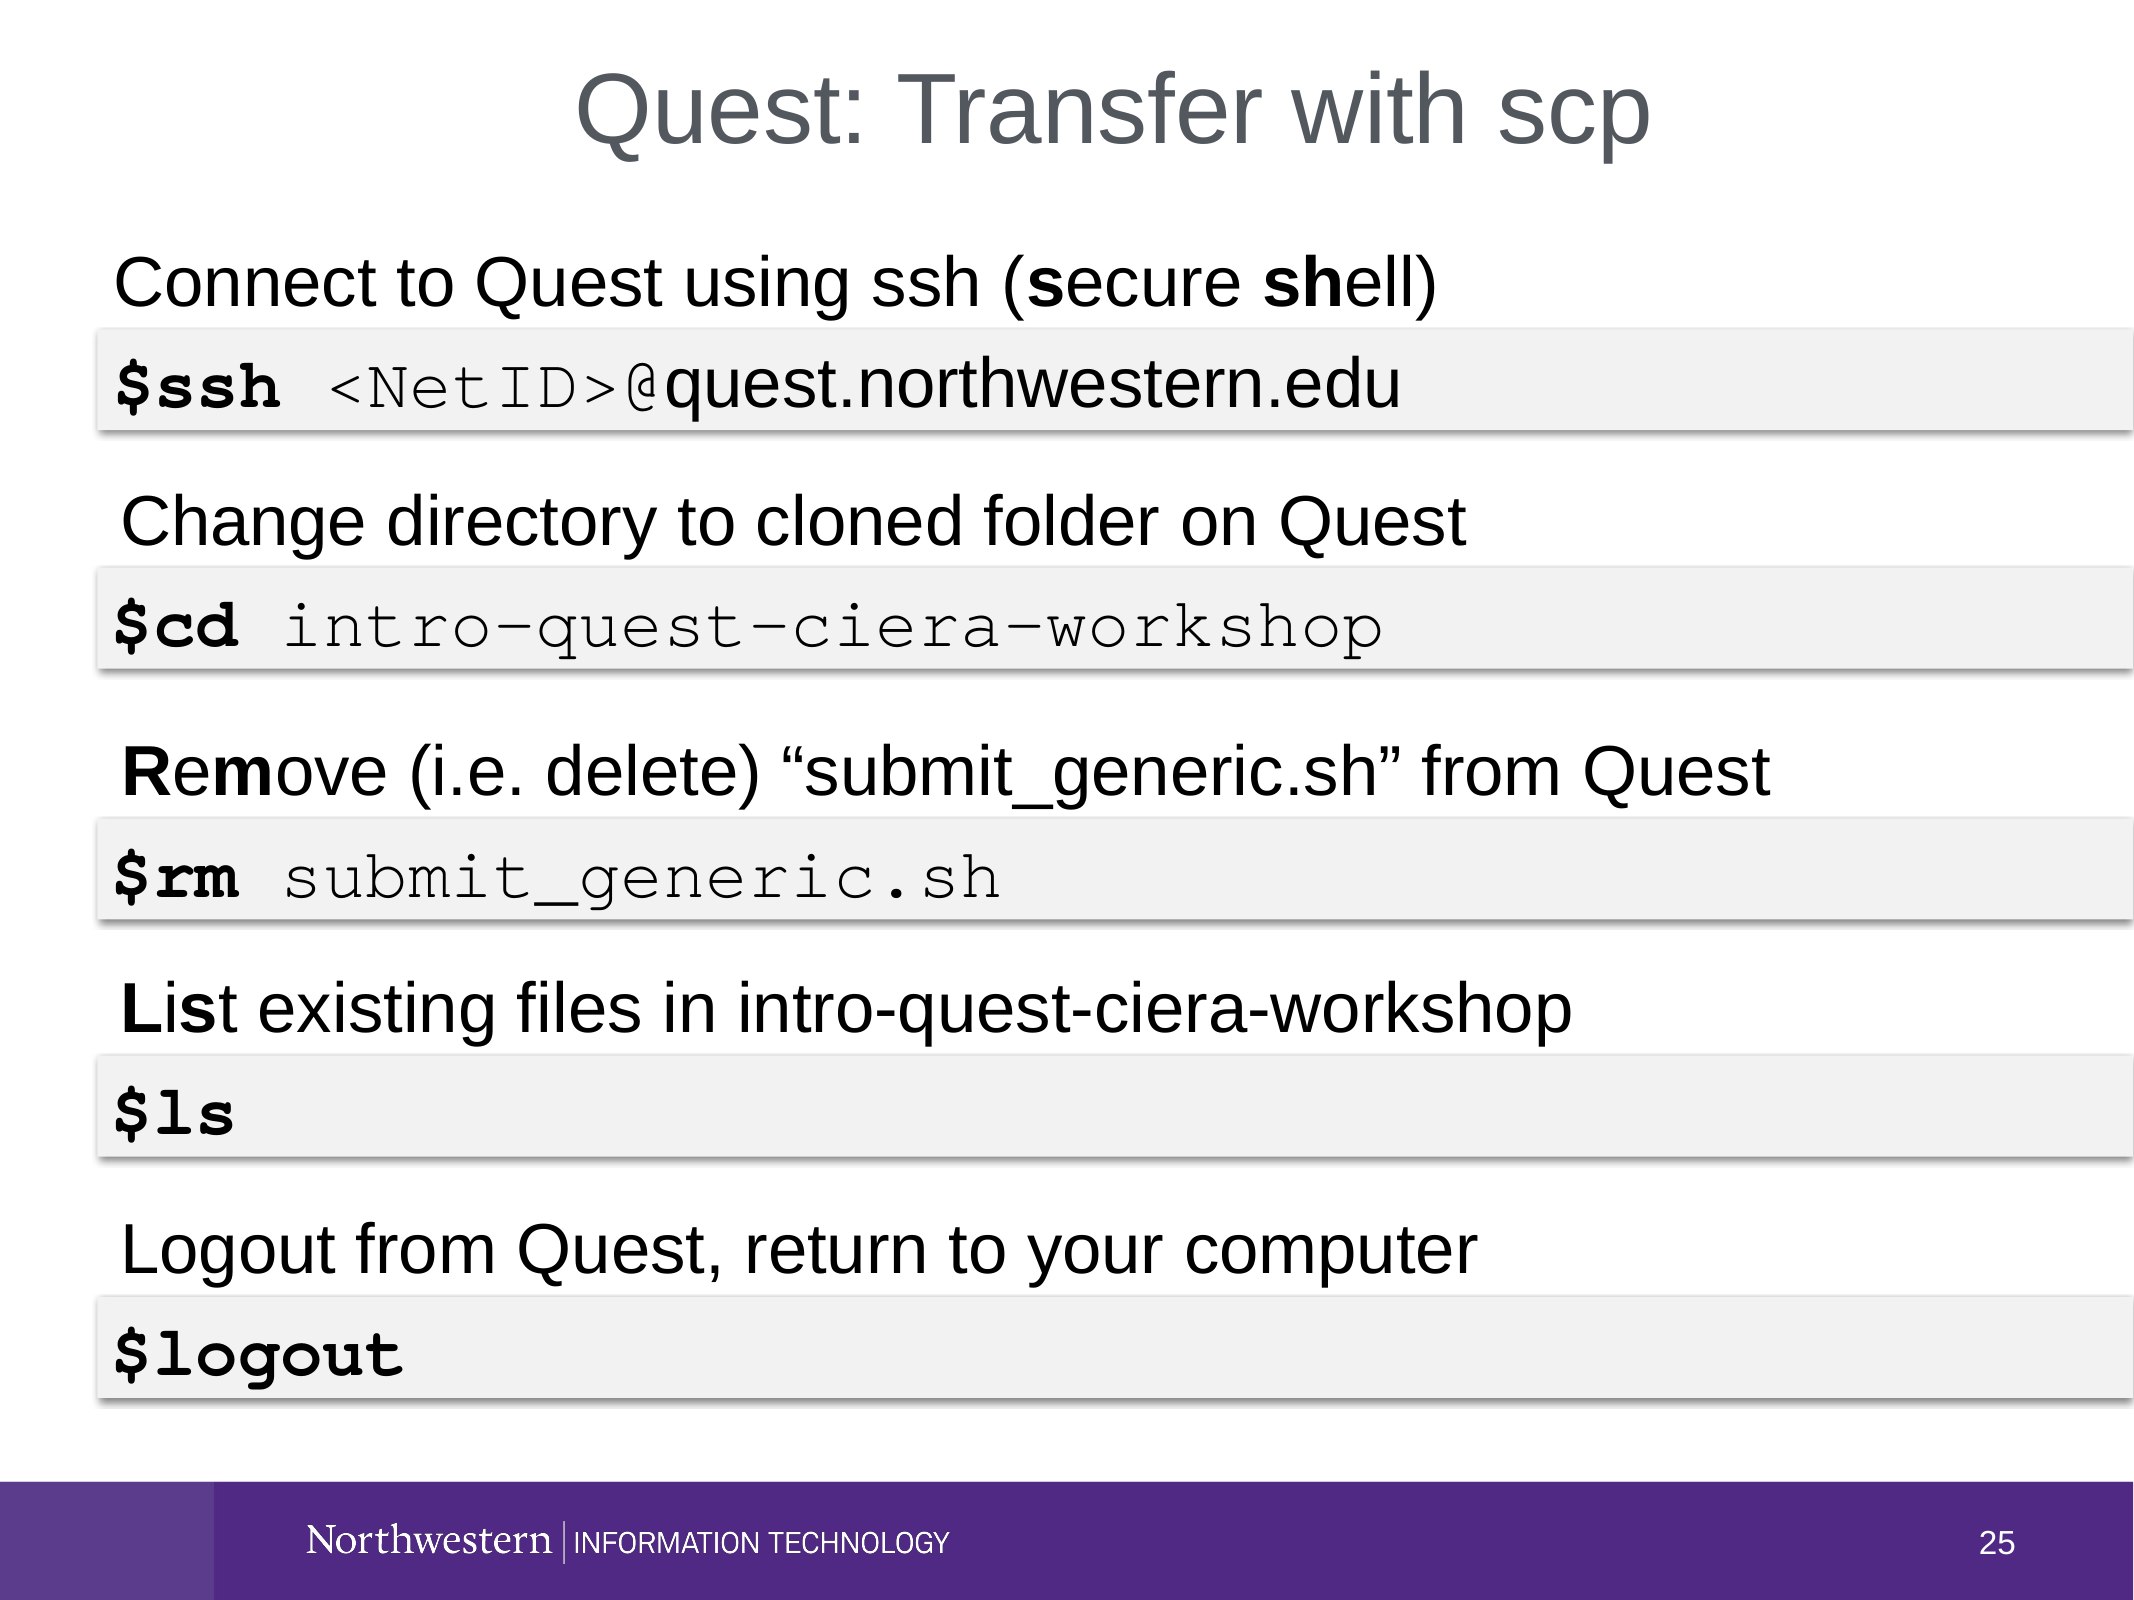

Quest: Transfer with scp
Connect to Quest using ssh (secure shell)
$ssh <NetID>@quest.northwestern.edu

Change directory to cloned folder on Quest

 $cd intro-quest-ciera-workshop
Remove (i.e. delete) “submit_generic.sh” from Quest

 $rm submit_generic.sh
List existing files in intro-quest-ciera-workshop

 $ls
Logout from Quest, return to your computer
 $logout

25